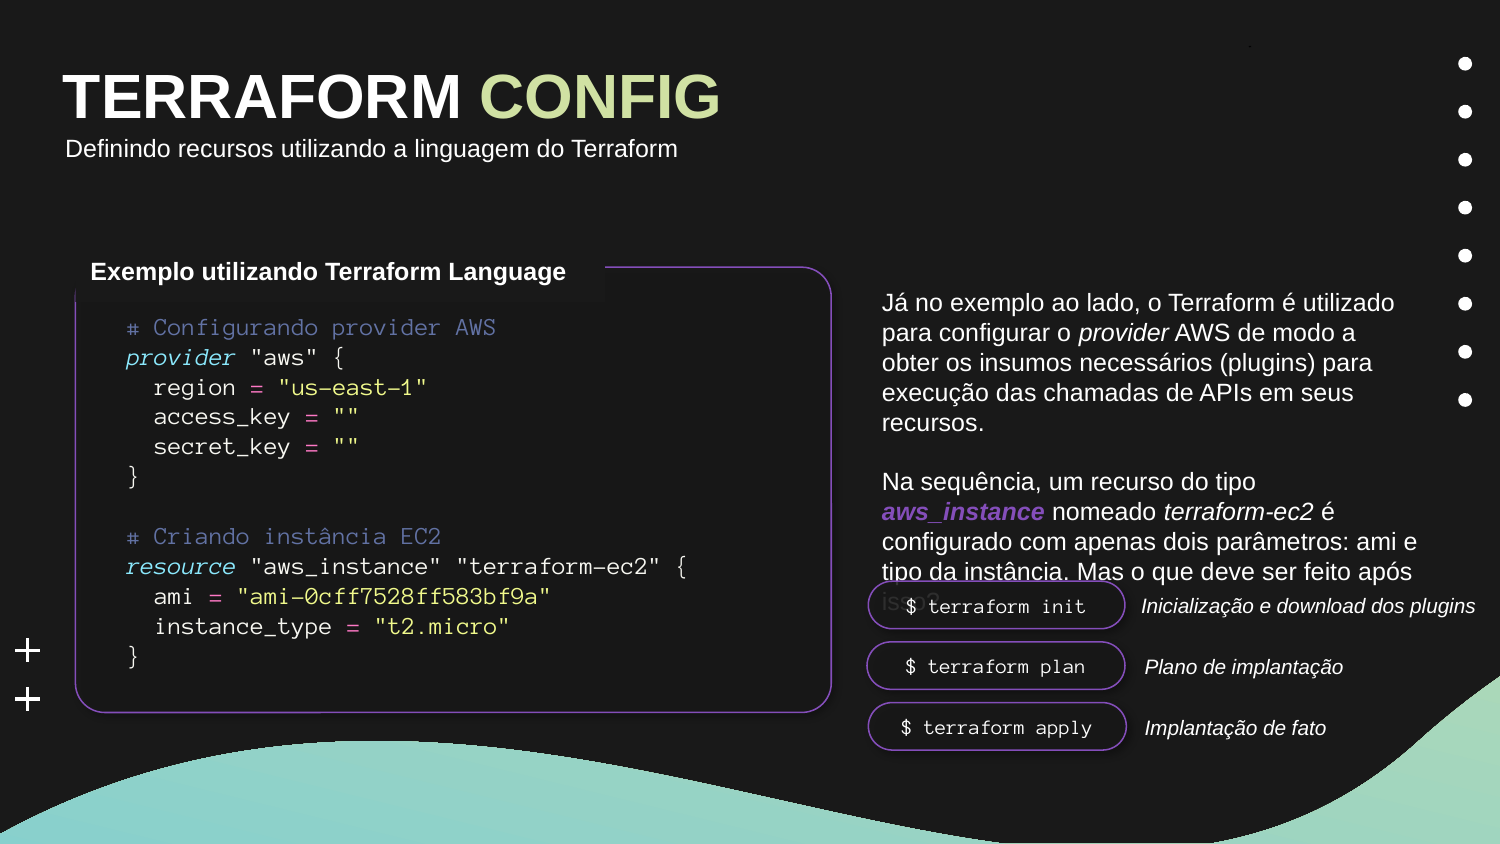

# TERRAFORM CONFIG
Definindo recursos utilizando a linguagem do Terraform
Exemplo utilizando Terraform Language

Já no exemplo ao lado, o Terraform é utilizado para configurar o provider AWS de modo a obter os insumos necessários (plugins) para execução das chamadas de APIs em seus recursos.

Na sequência, um recurso do tipo aws_instance nomeado terraform-ec2 é configurado com apenas dois parâmetros: ami e tipo da instância. Mas o que deve ser feito após isso?

# Configurando provider AWS
provider "aws" {
  region = "us-east-1"
  access_key = ""
  secret_key = ""
}
# Criando instância EC2
resource "aws_instance" "terraform-ec2" {
  ami = "ami-0cff7528ff583bf9a"
  instance_type = "t2.micro"
}
Inicialização e download dos plugins

$ terraform init
Plano de implantação

$ terraform plan
Implantação de fato
$ terraform apply